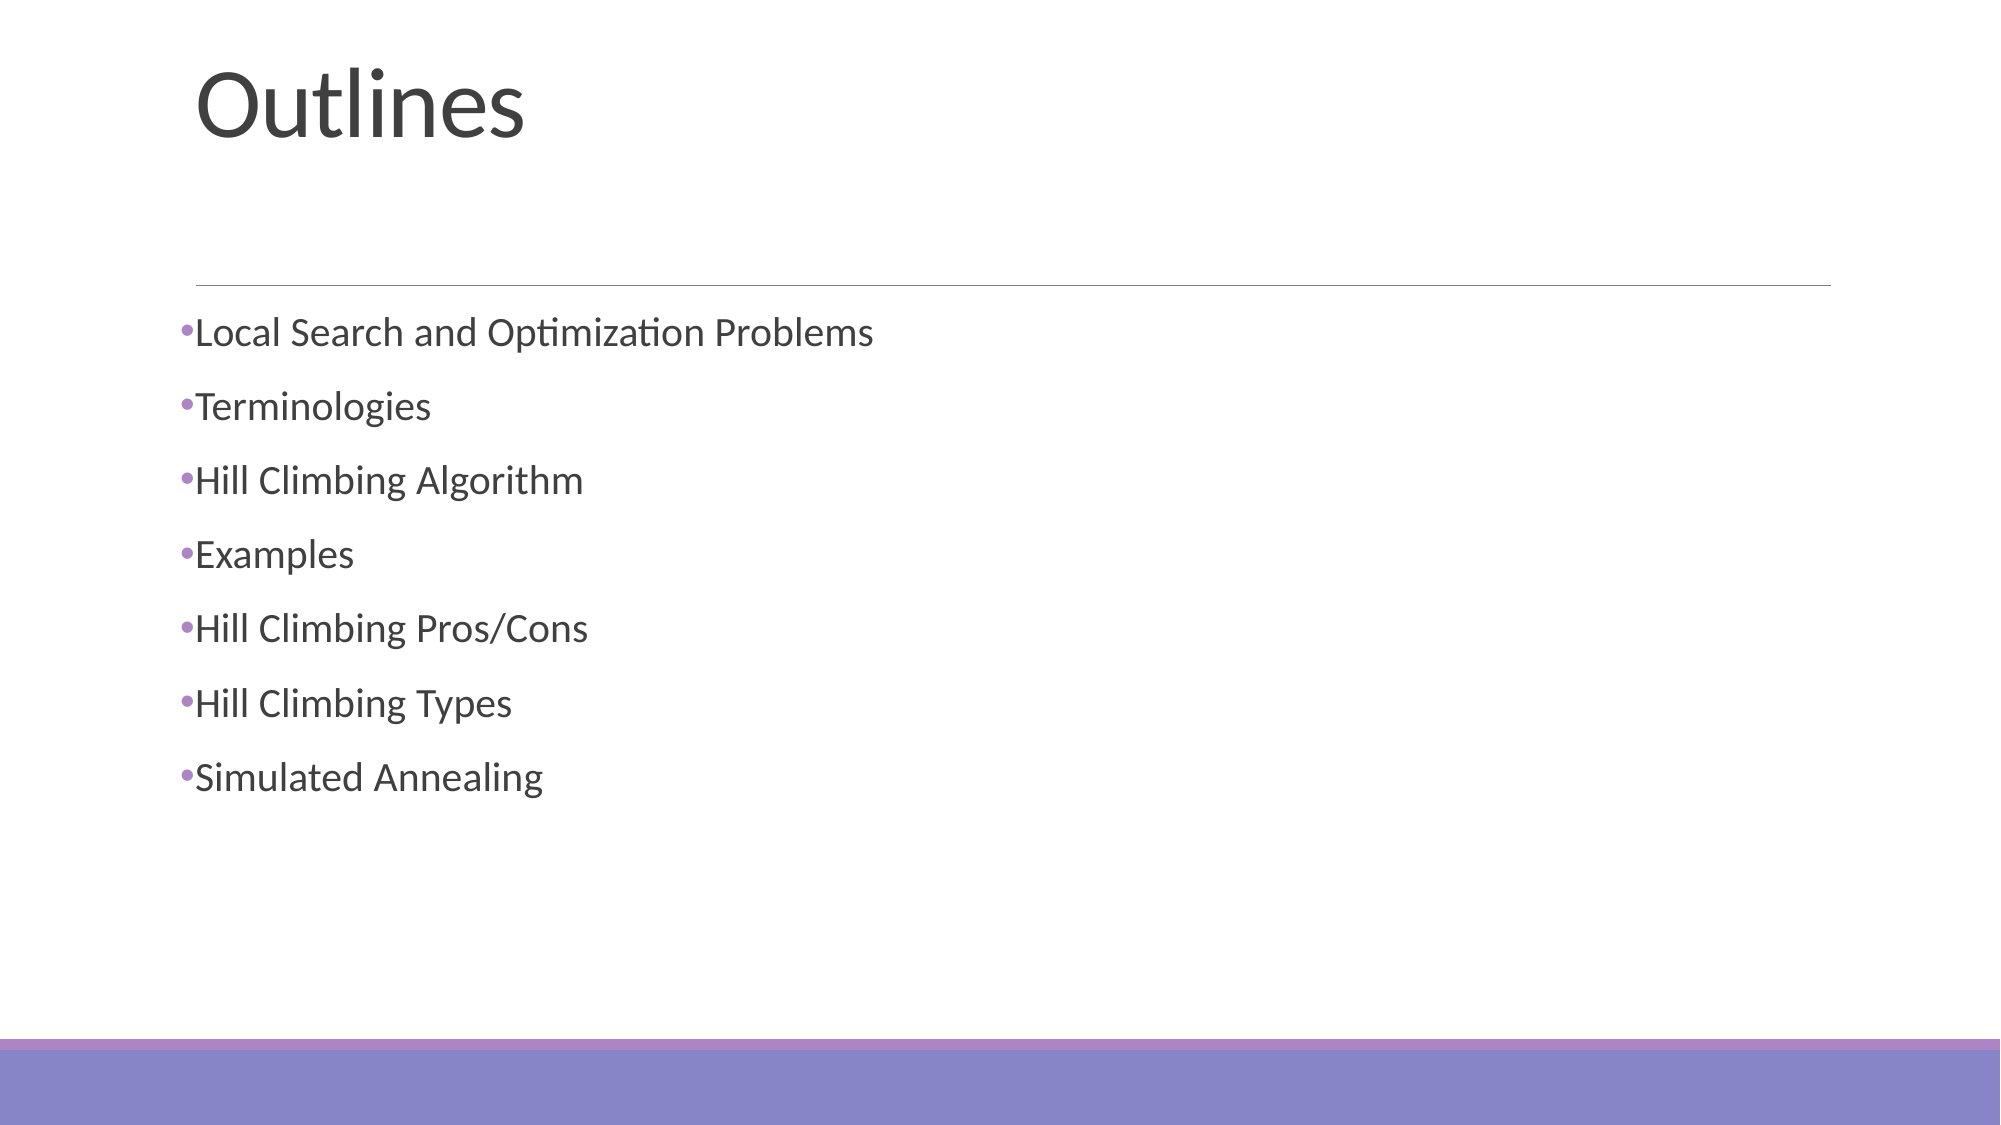

# Outlines
Local Search and Optimization Problems
Terminologies
Hill Climbing Algorithm
Examples
Hill Climbing Pros/Cons
Hill Climbing Types
Simulated Annealing